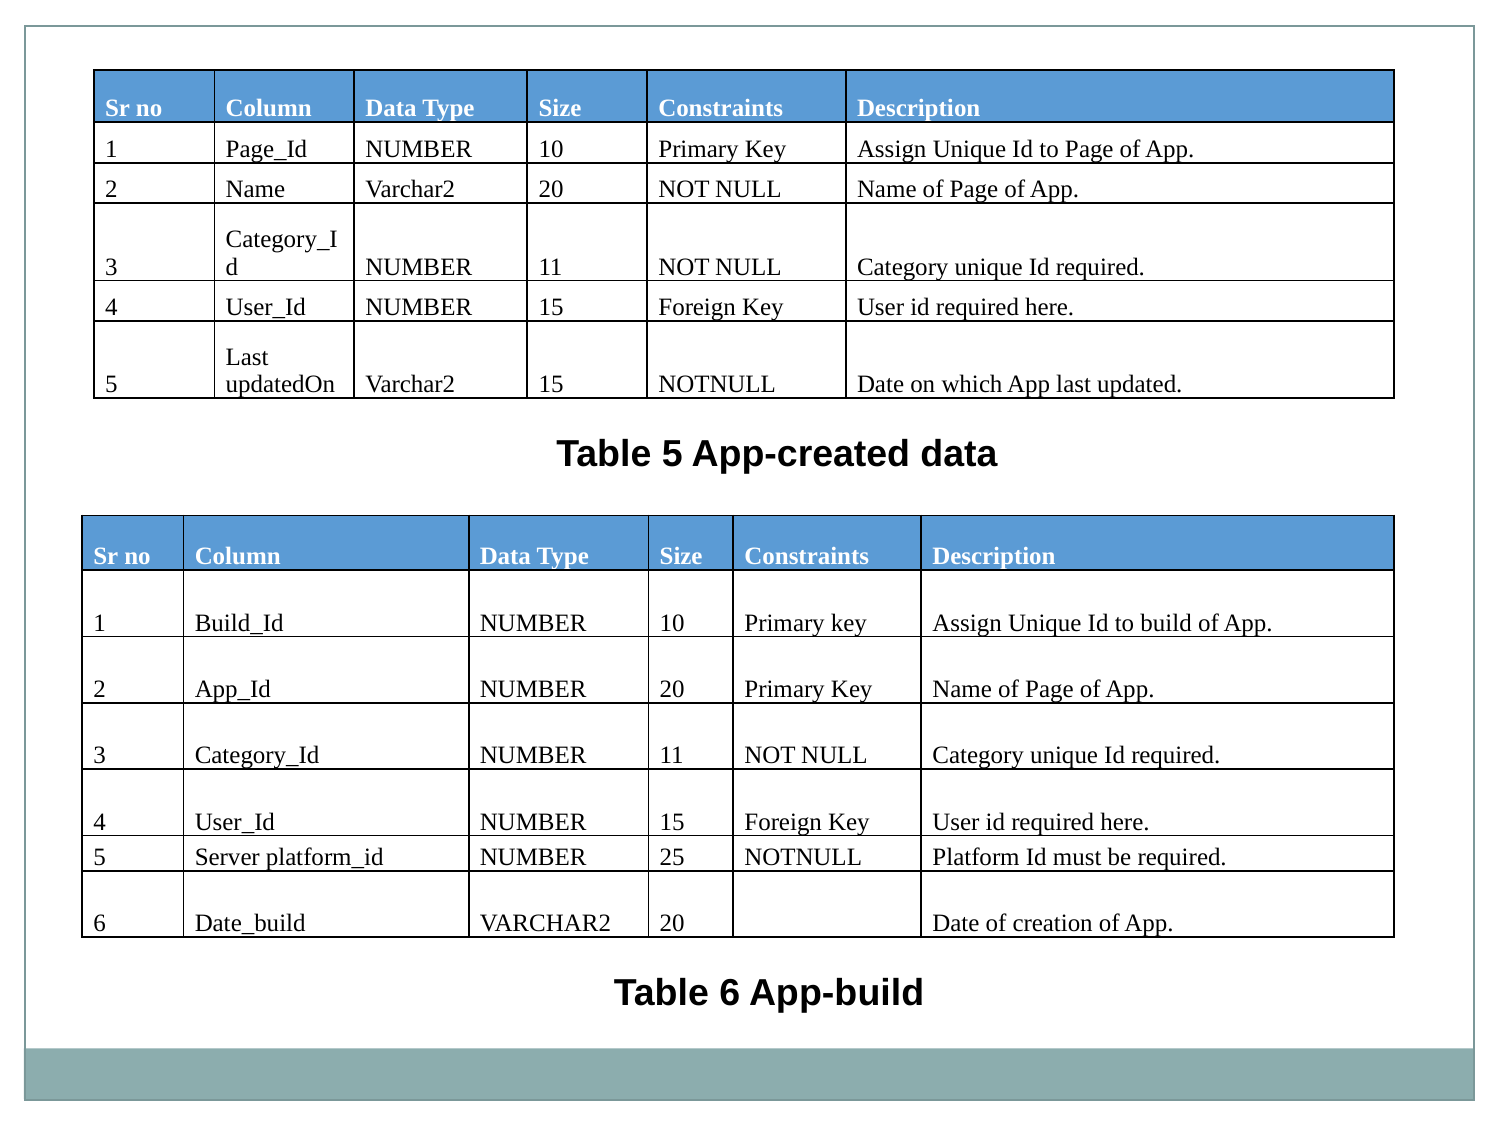

| Sr no | Column | Data Type | Size | Constraints | Description |
| --- | --- | --- | --- | --- | --- |
| 1 | Page\_Id | NUMBER | 10 | Primary Key | Assign Unique Id to Page of App. |
| 2 | Name | Varchar2 | 20 | NOT NULL | Name of Page of App. |
| 3 | Category\_Id | NUMBER | 11 | NOT NULL | Category unique Id required. |
| 4 | User\_Id | NUMBER | 15 | Foreign Key | User id required here. |
| 5 | Last updatedOn | Varchar2 | 15 | NOTNULL | Date on which App last updated. |
Table 5 App-created data
| Sr no | Column | Data Type | Size | Constraints | Description |
| --- | --- | --- | --- | --- | --- |
| 1 | Build\_Id | NUMBER | 10 | Primary key | Assign Unique Id to build of App. |
| 2 | App\_Id | NUMBER | 20 | Primary Key | Name of Page of App. |
| 3 | Category\_Id | NUMBER | 11 | NOT NULL | Category unique Id required. |
| 4 | User\_Id | NUMBER | 15 | Foreign Key | User id required here. |
| 5 | Server platform\_id | NUMBER | 25 | NOTNULL | Platform Id must be required. |
| 6 | Date\_build | VARCHAR2 | 20 |  | Date of creation of App. |
Table 6 App-build